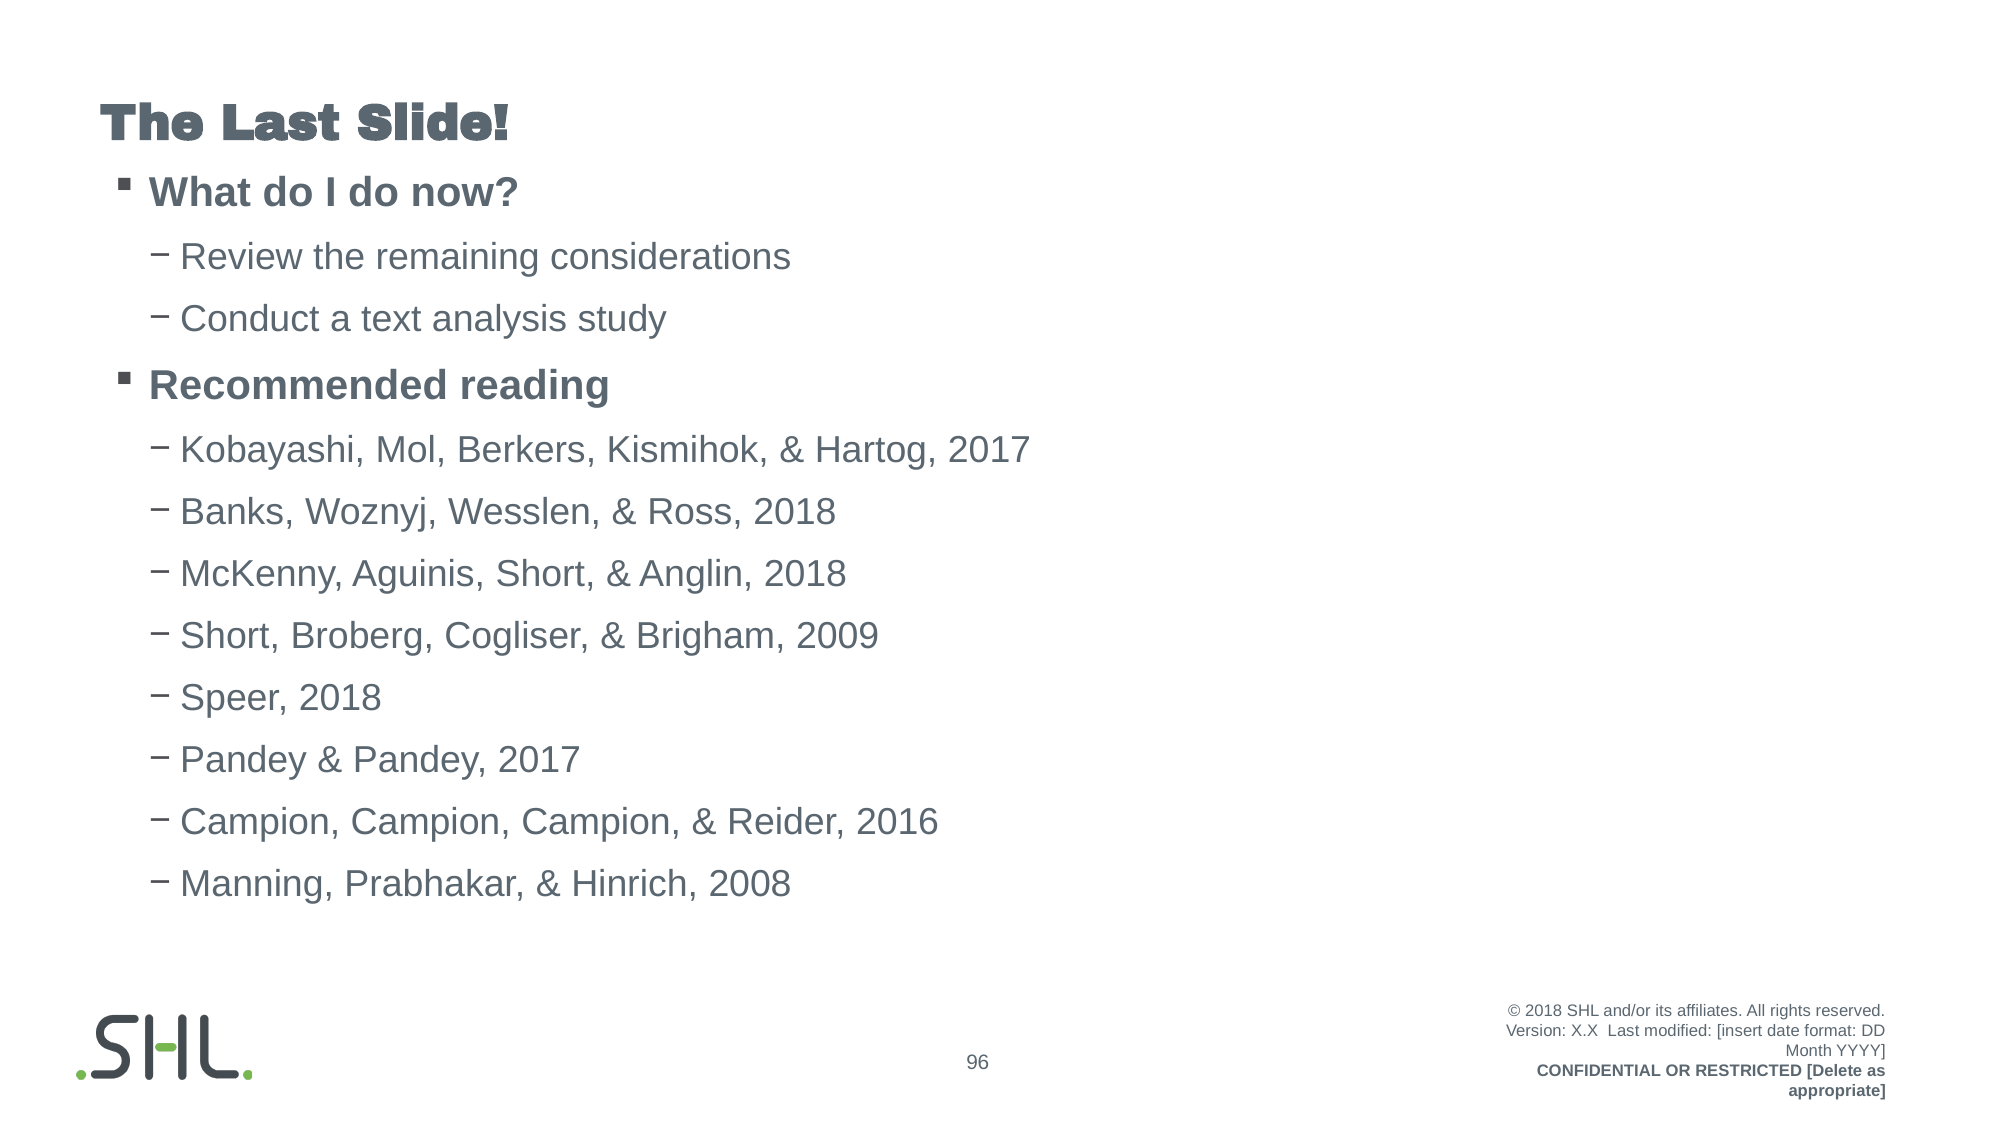

# The Last Slide!
What do I do now?
Review the remaining considerations
Conduct a text analysis study
Recommended reading
Kobayashi, Mol, Berkers, Kismihok, & Hartog, 2017
Banks, Woznyj, Wesslen, & Ross, 2018
McKenny, Aguinis, Short, & Anglin, 2018
Short, Broberg, Cogliser, & Brigham, 2009
Speer, 2018
Pandey & Pandey, 2017
Campion, Campion, Campion, & Reider, 2016
Manning, Prabhakar, & Hinrich, 2008
© 2018 SHL and/or its affiliates. All rights reserved.
Version: X.X  Last modified: [insert date format: DD Month YYYY]
CONFIDENTIAL OR RESTRICTED [Delete as appropriate]